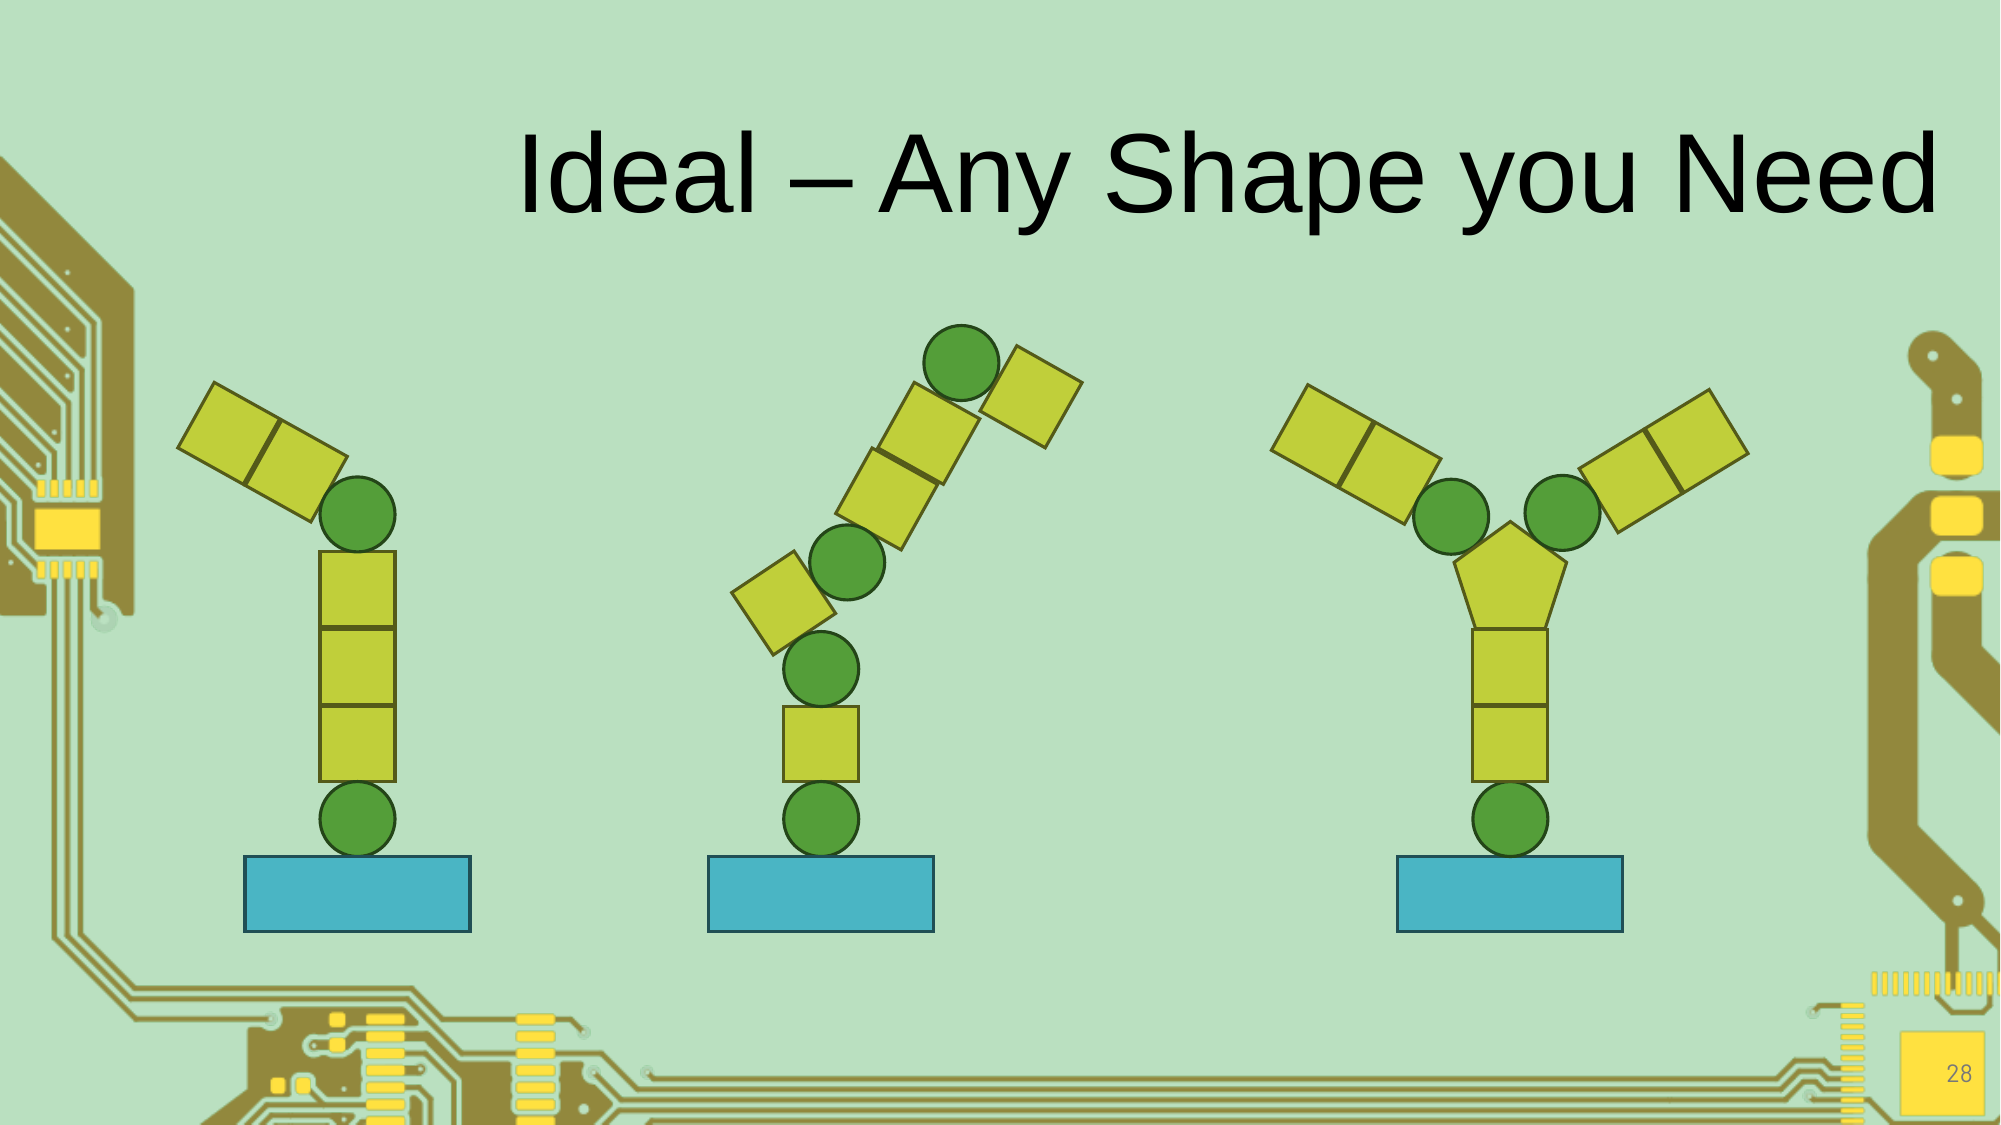

# Ideal – Any Shape you Need

28